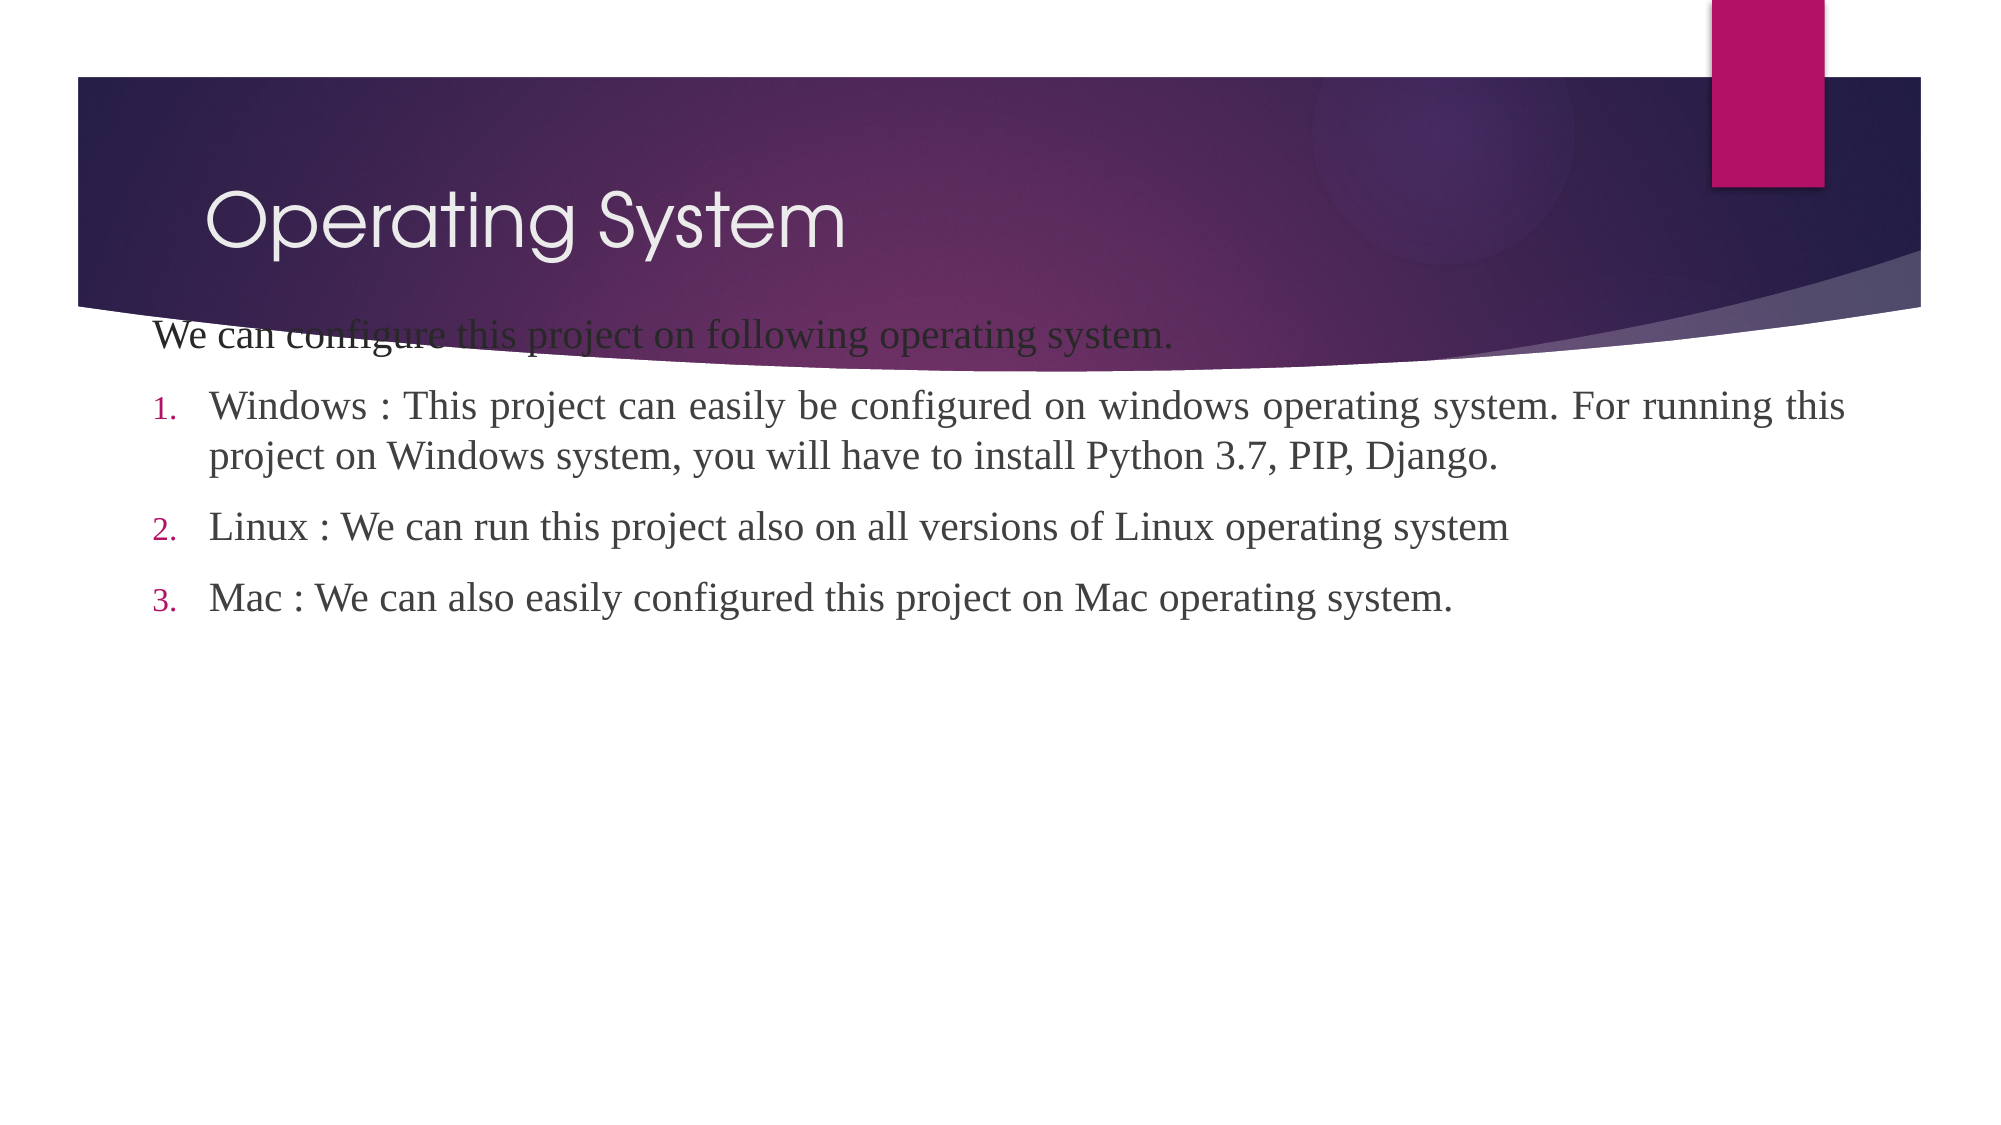

# Operating System
We can configure this project on following operating system.
Windows : This project can easily be configured on windows operating system. For running this project on Windows system, you will have to install Python 3.7, PIP, Django.
Linux : We can run this project also on all versions of Linux operating system
Mac : We can also easily configured this project on Mac operating system.